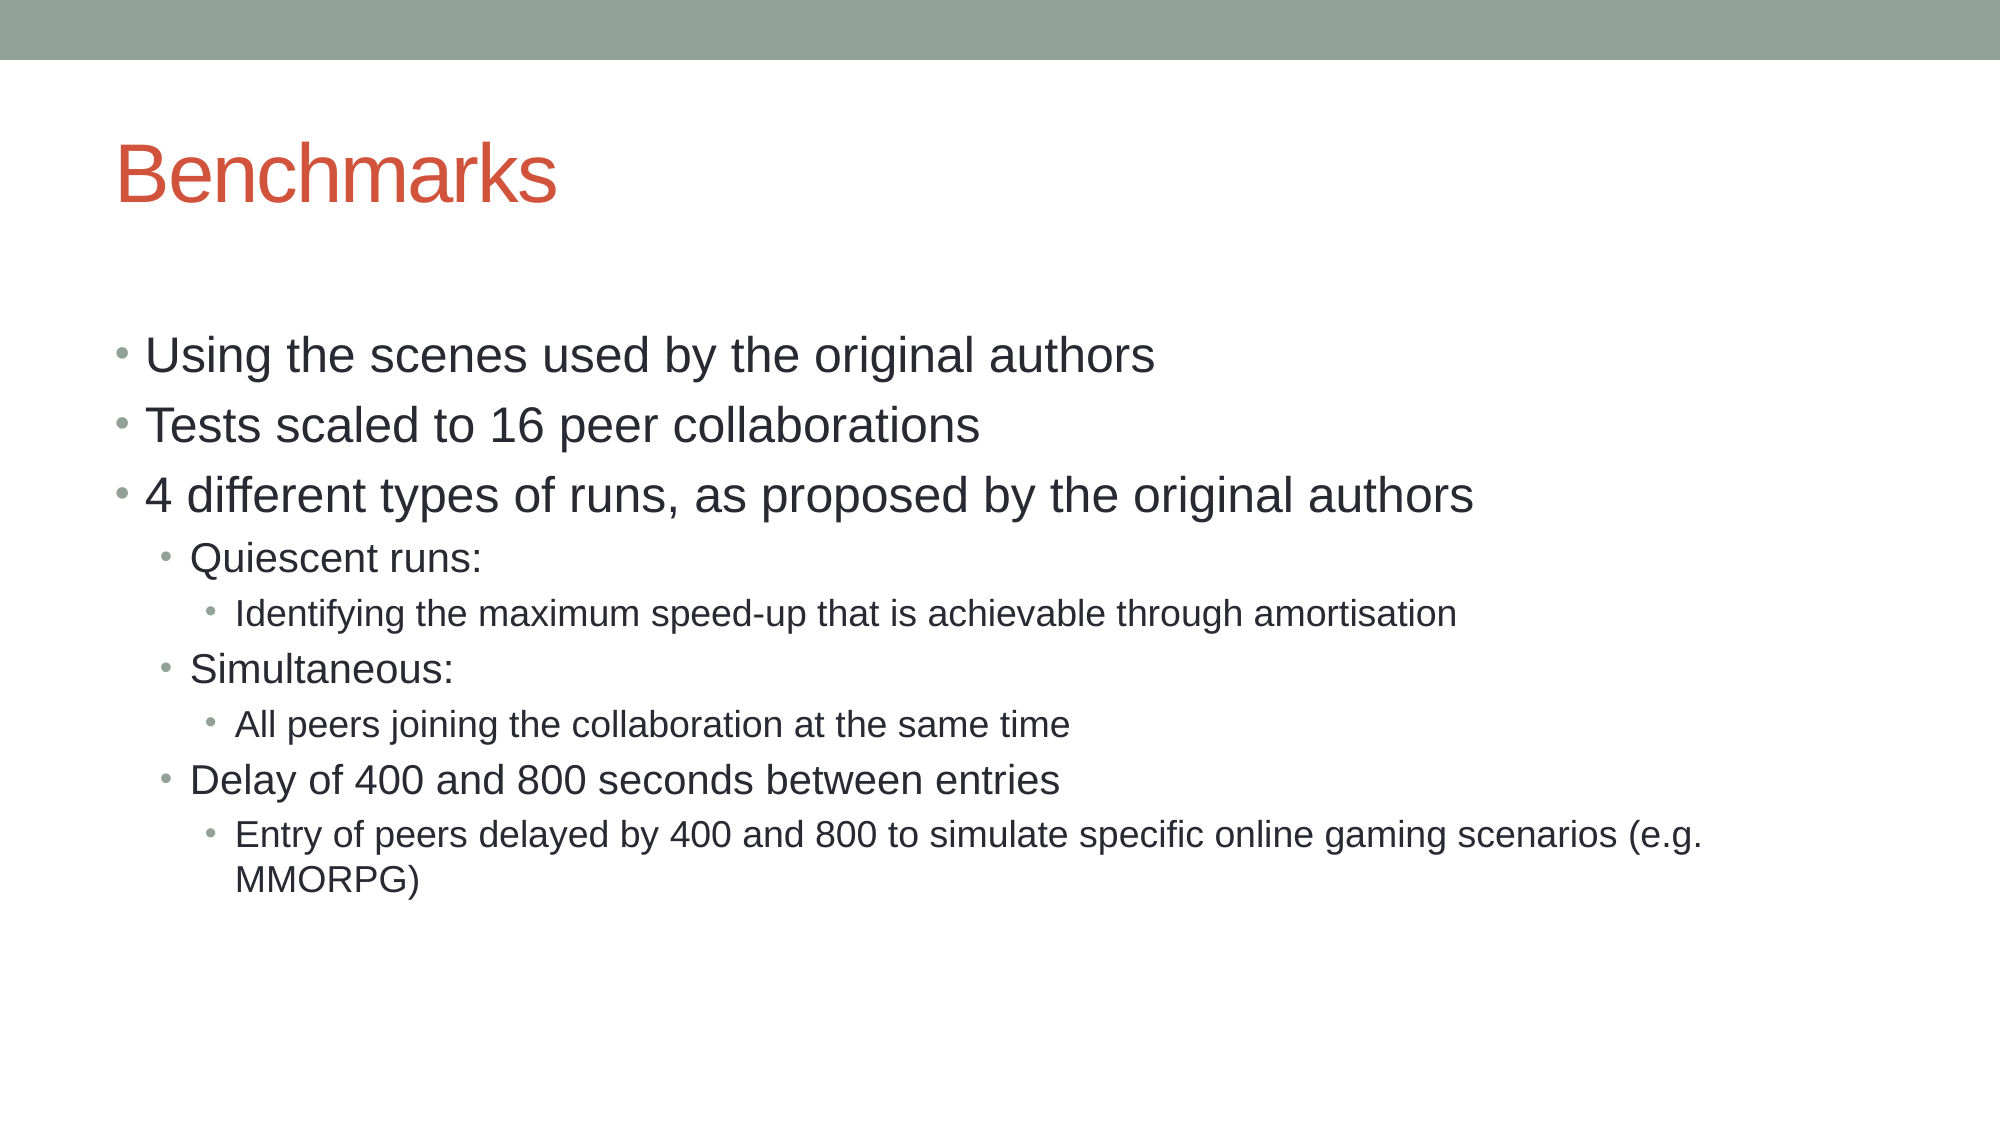

# Benchmarks
Using the scenes used by the original authors
Tests scaled to 16 peer collaborations
4 different types of runs, as proposed by the original authors
Quiescent runs:
Identifying the maximum speed-up that is achievable through amortisation
Simultaneous:
All peers joining the collaboration at the same time
Delay of 400 and 800 seconds between entries
Entry of peers delayed by 400 and 800 to simulate specific online gaming scenarios (e.g. MMORPG)